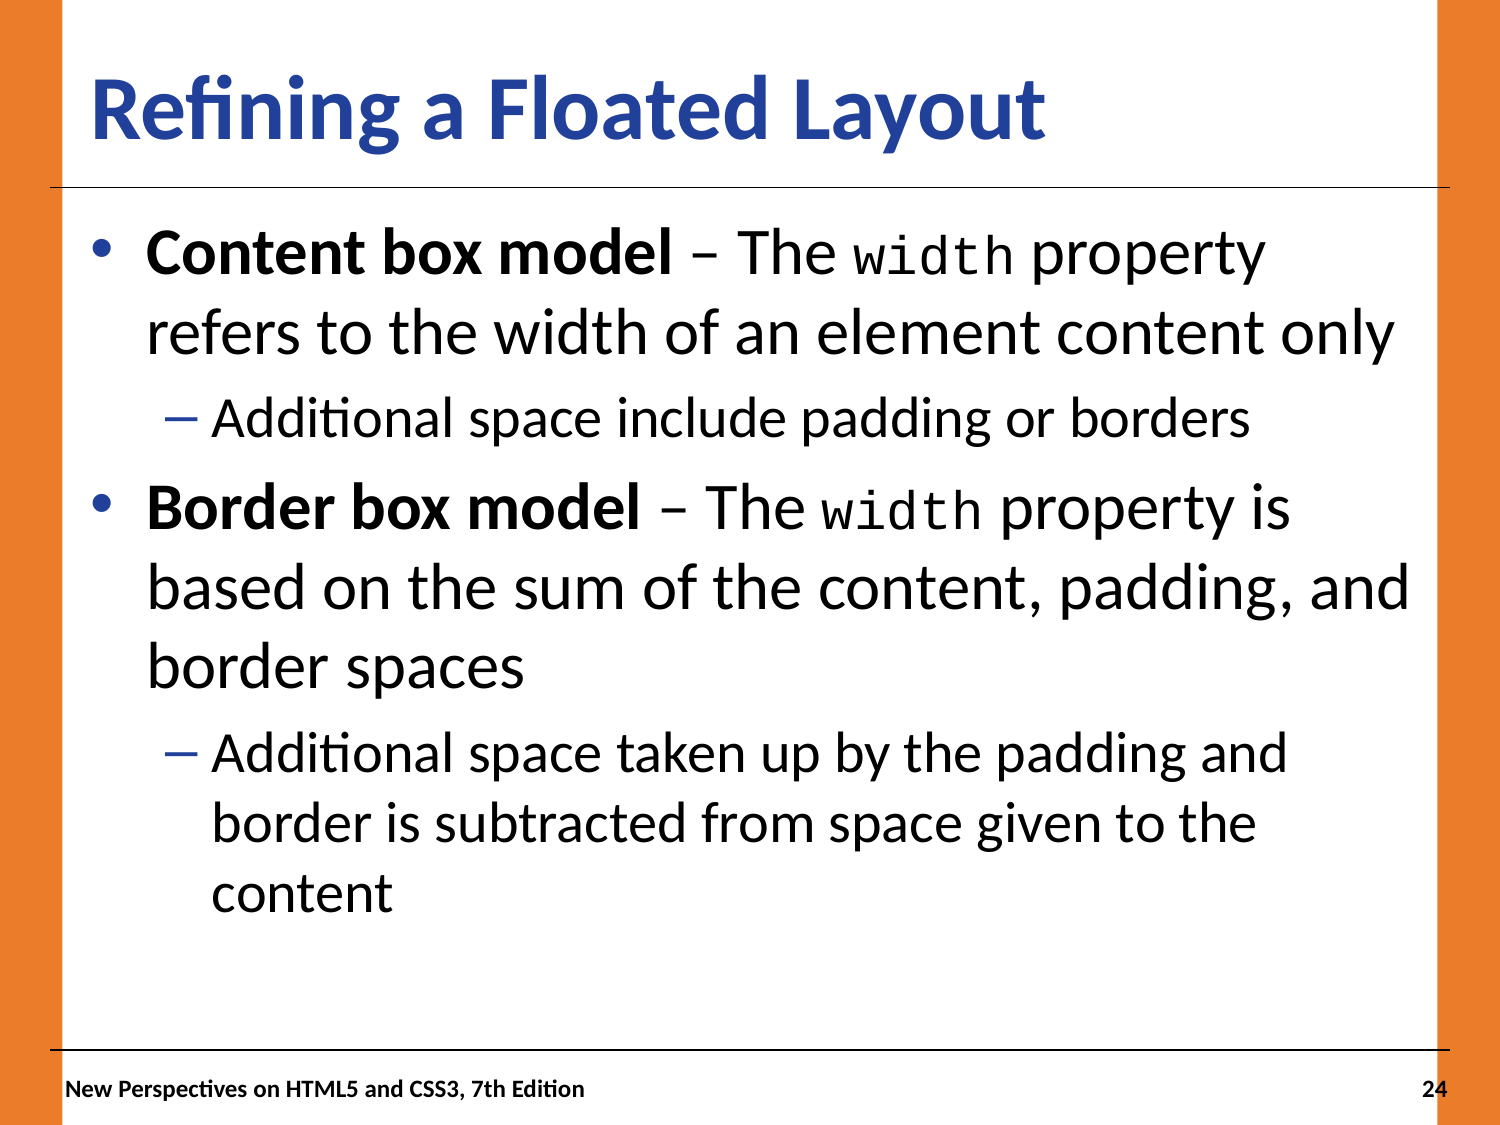

# Refining a Floated Layout
Content box model – The width property refers to the width of an element content only
Additional space include padding or borders
Border box model – The width property is based on the sum of the content, padding, and border spaces
Additional space taken up by the padding and border is subtracted from space given to the content

New Perspectives on HTML5 and CSS3, 7th Edition
24